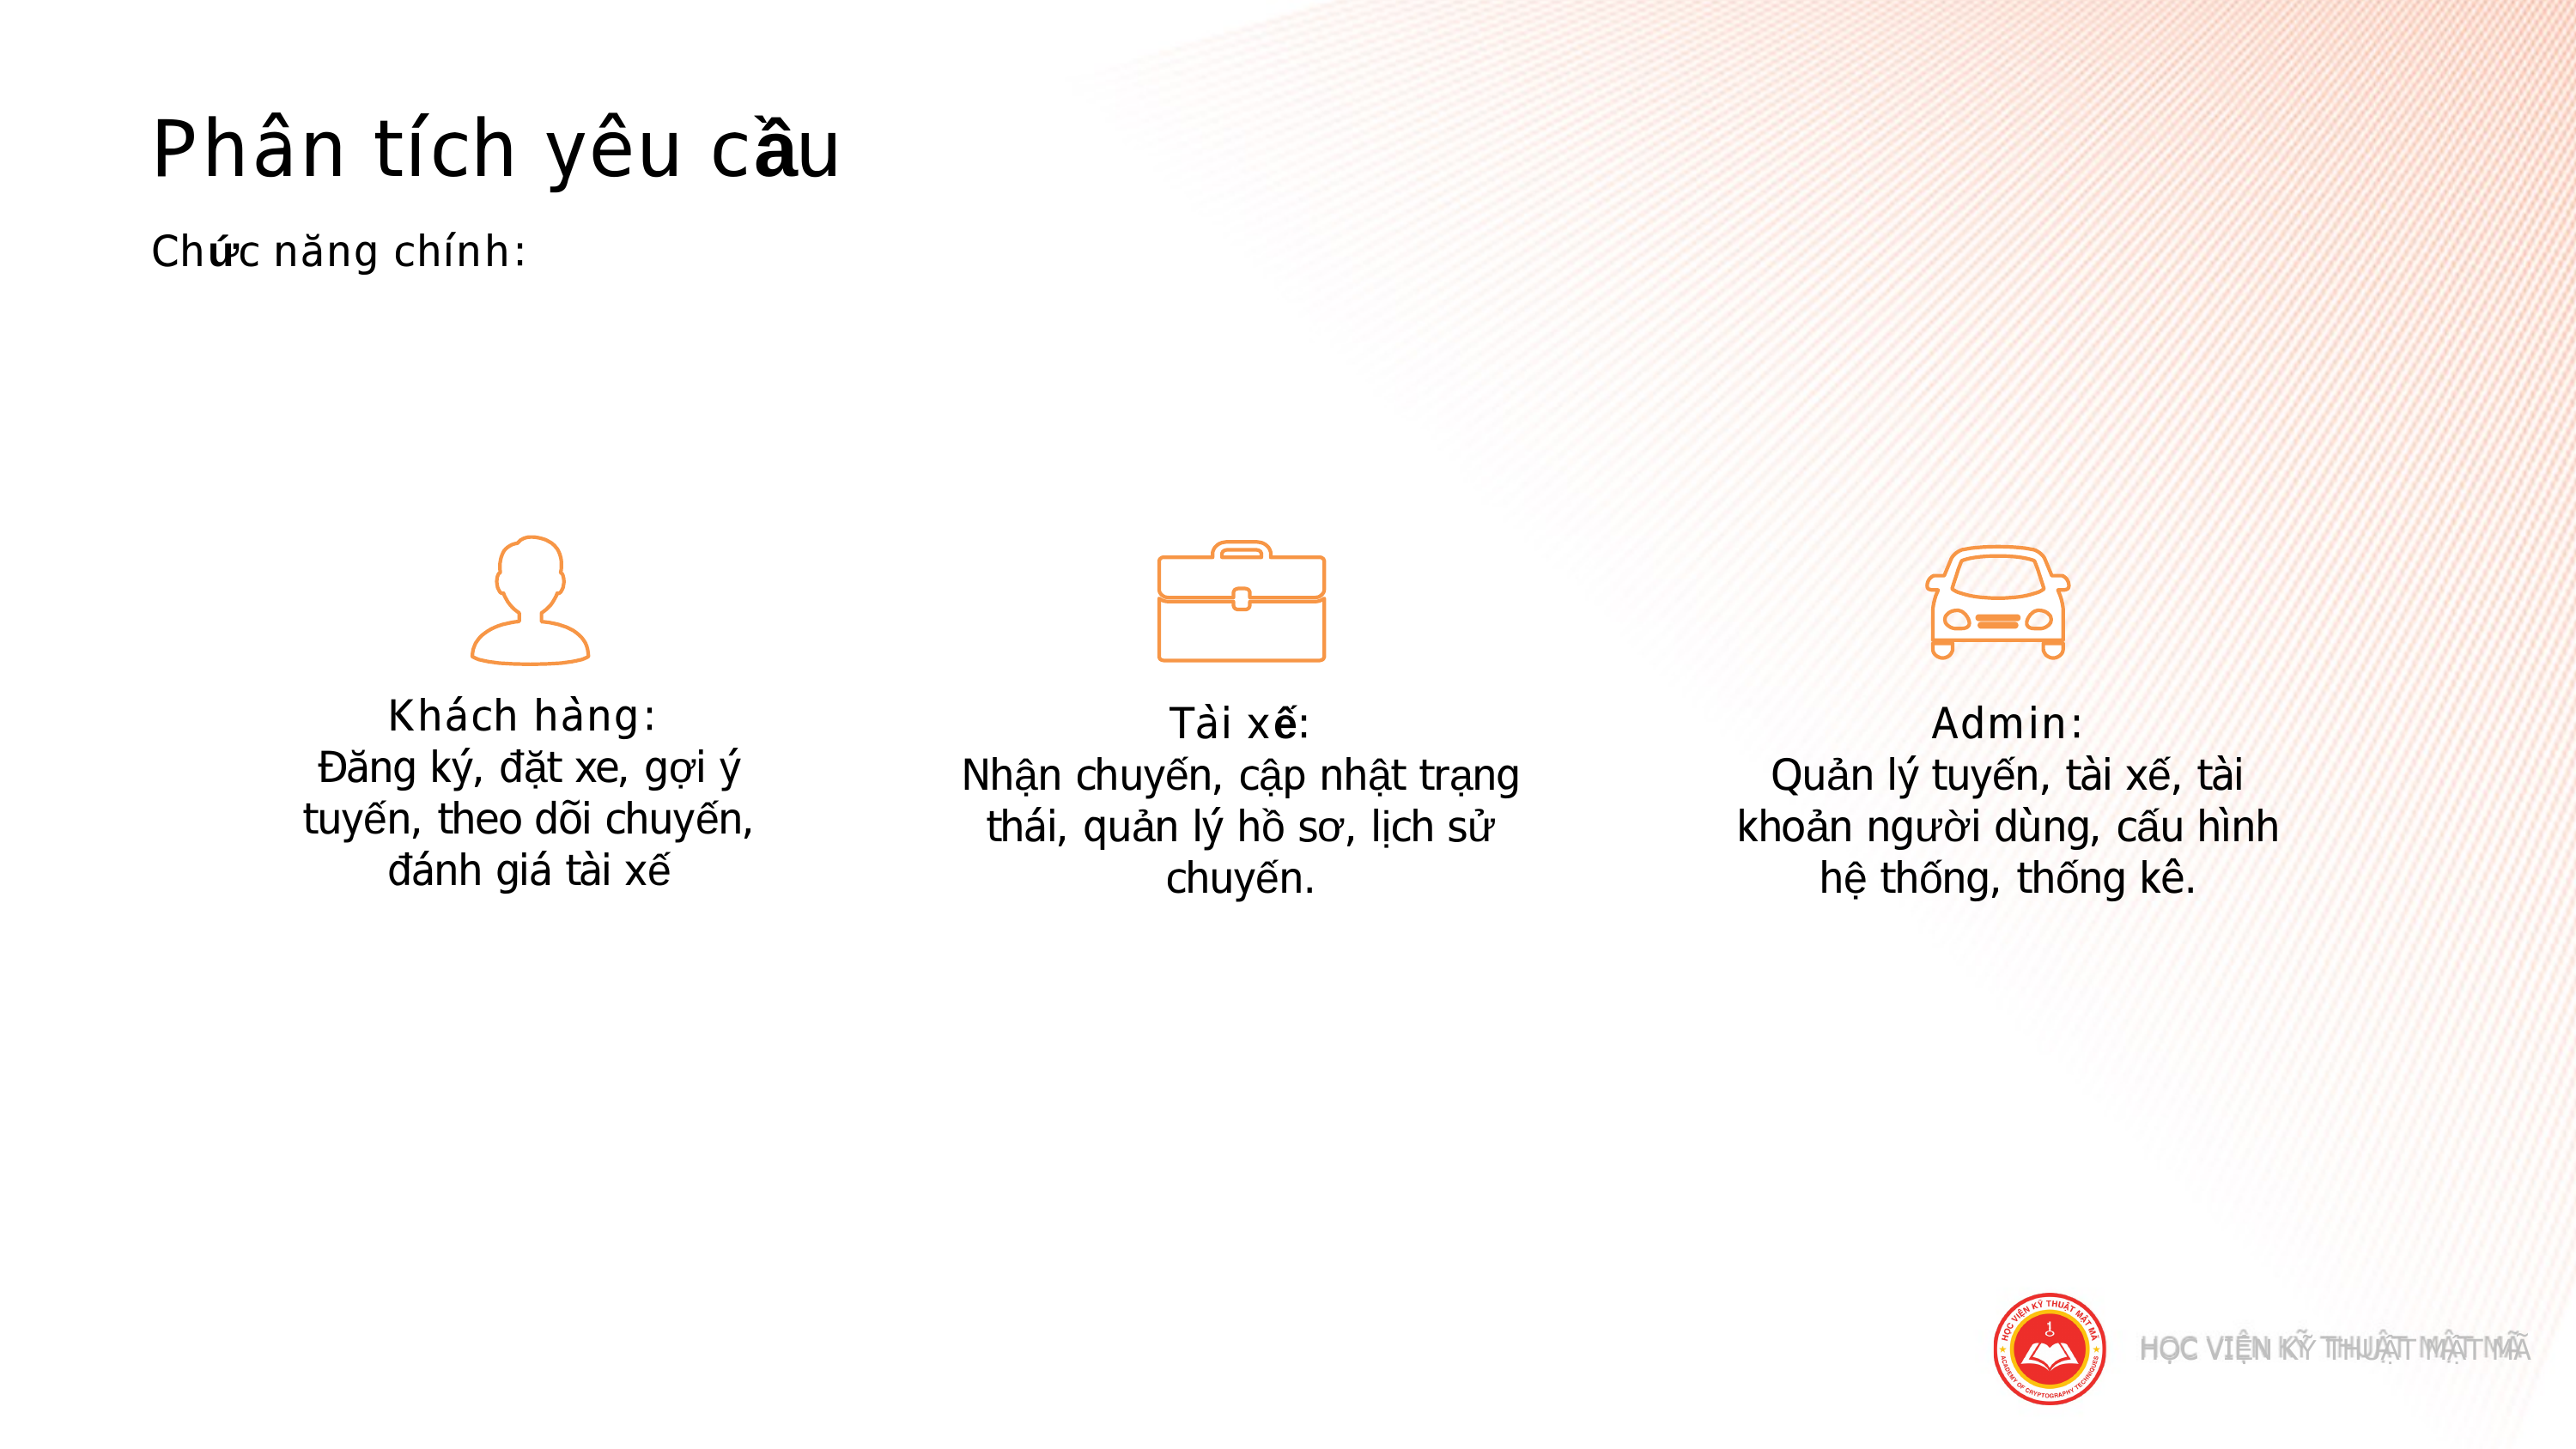

Phân tích yêu cầu
Chức năng chính:

Khách hàng:
Đăng ký, đặt xe, gợi ý tuyến, theo dõi chuyến, đánh giá tài xế
Tài xế:
Nhận chuyến, cập nhật trạng thái, quản lý hồ sơ, lịch sử chuyến.
Admin:
Quản lý tuyến, tài xế, tài khoản người dùng, cấu hình hệ thống, thống kê.

HỌC VIỆN KỸ THUẬT MẬT MÃ